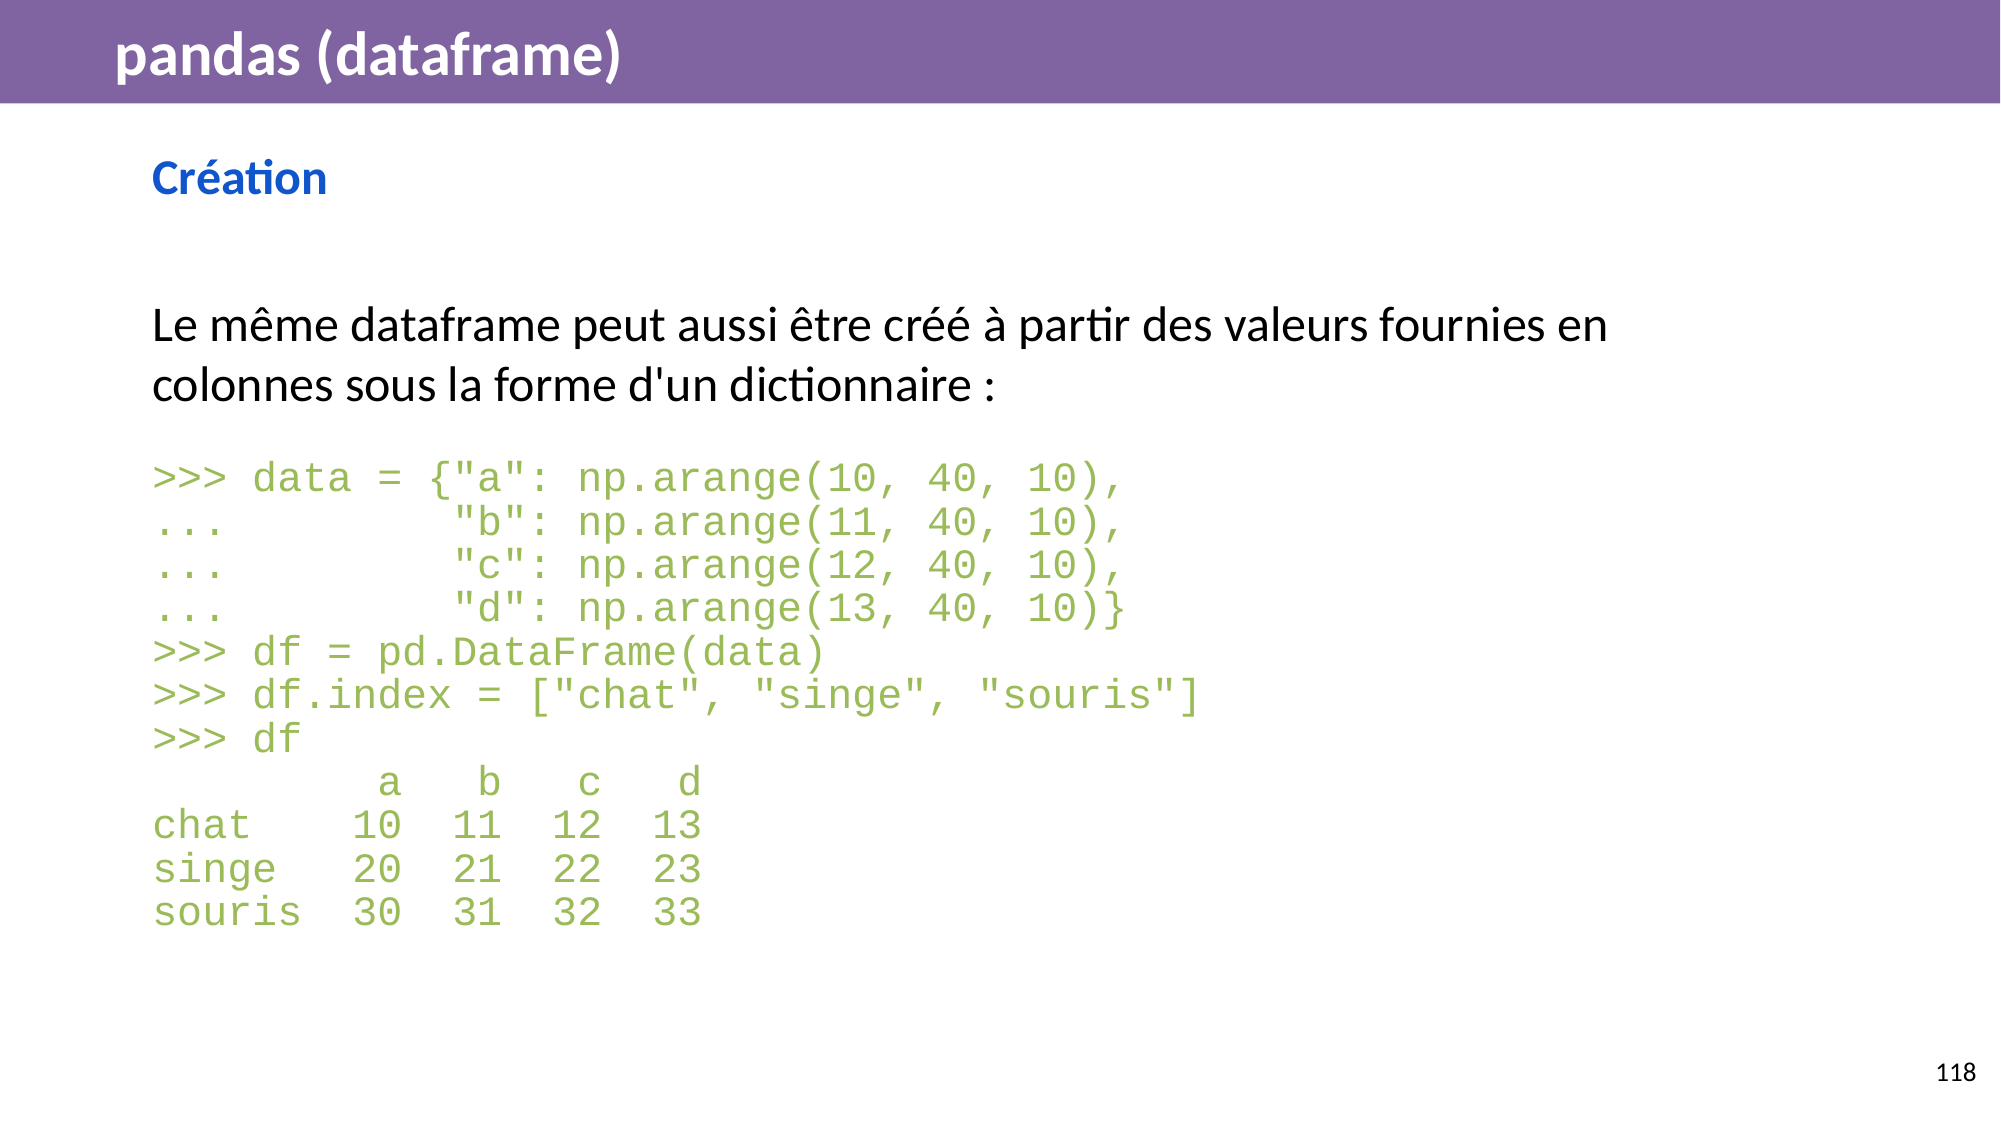

# pandas (dataframe)

Création

Le même dataframe peut aussi être créé à partir des valeurs fournies en colonnes sous la forme d'un dictionnaire :

>>> data = {"a": np.arange(10, 40, 10),
...         "b": np.arange(11, 40, 10),
...         "c": np.arange(12, 40, 10),
...         "d": np.arange(13, 40, 10)}
>>> df = pd.DataFrame(data)
>>> df.index = ["chat", "singe", "souris"]
>>> df
         a   b   c   d
chat    10  11  12  13
singe   20  21  22  23
souris  30  31  32  33

118